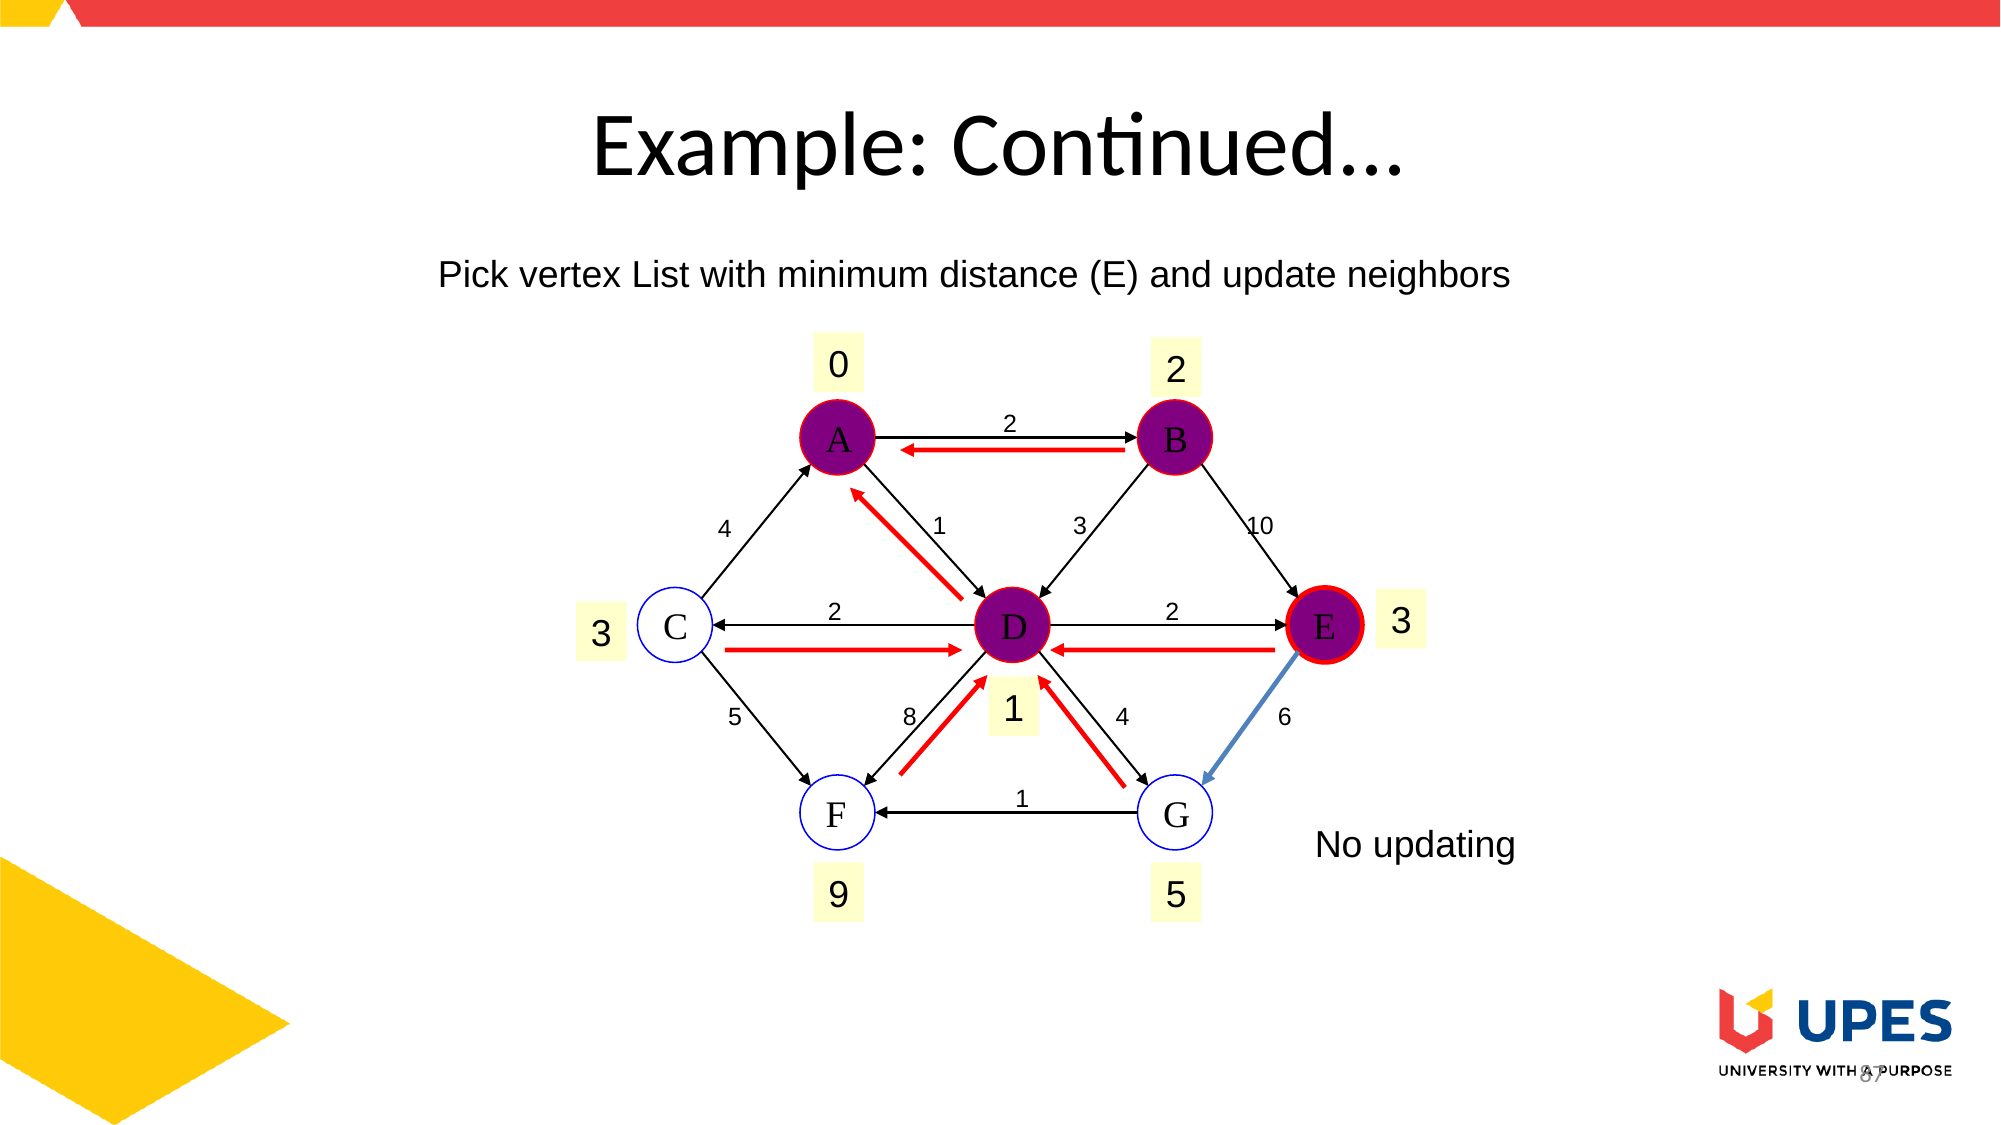

87
# Example: Continued...
Pick vertex List with minimum distance (E) and update neighbors
0
2
A
2
B

1
3
10
4
C
2
D
2
E
3
3

1
5
8
4
6
F
1
G
No updating
9
5